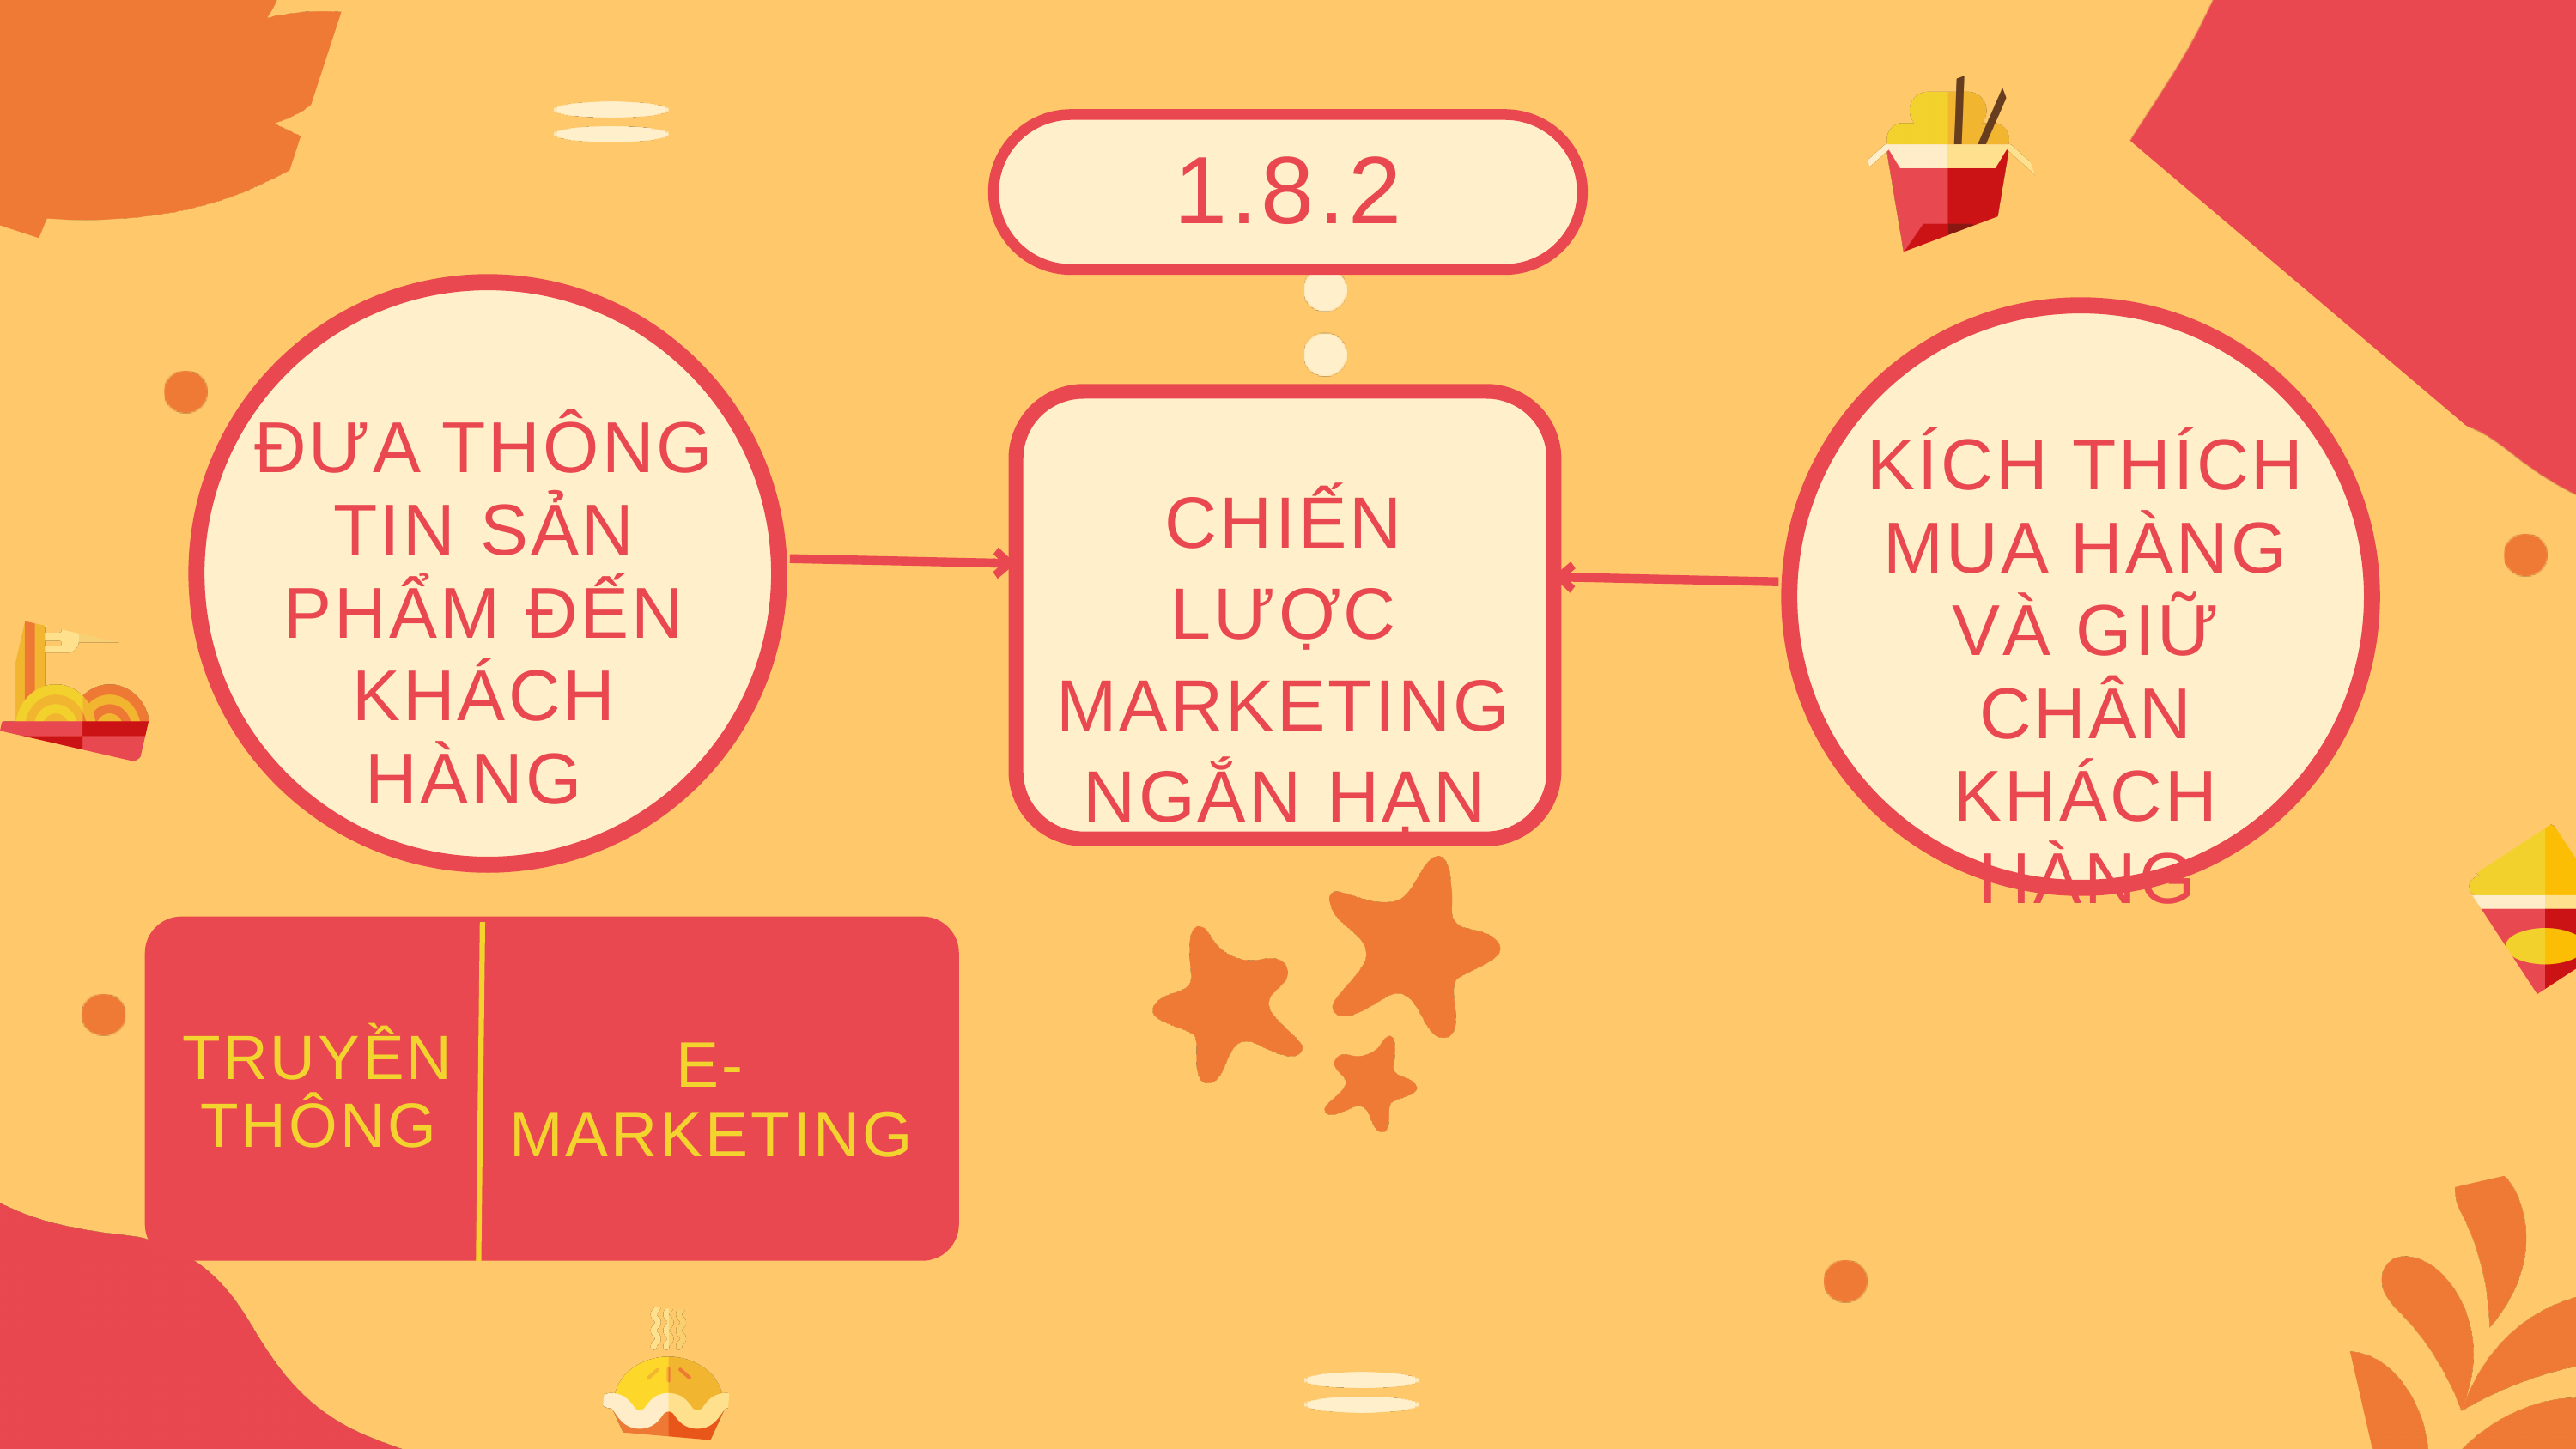

1.8.2

ĐƯA THÔNG TIN SẢN PHẨM ĐẾN KHÁCH HÀNG
KÍCH THÍCH MUA HÀNG VÀ GIỮ CHÂN KHÁCH HÀNG
CHIẾN LƯỢC MARKETING NGẮN HẠN

TRUYỀN THÔNG
E-MARKETING